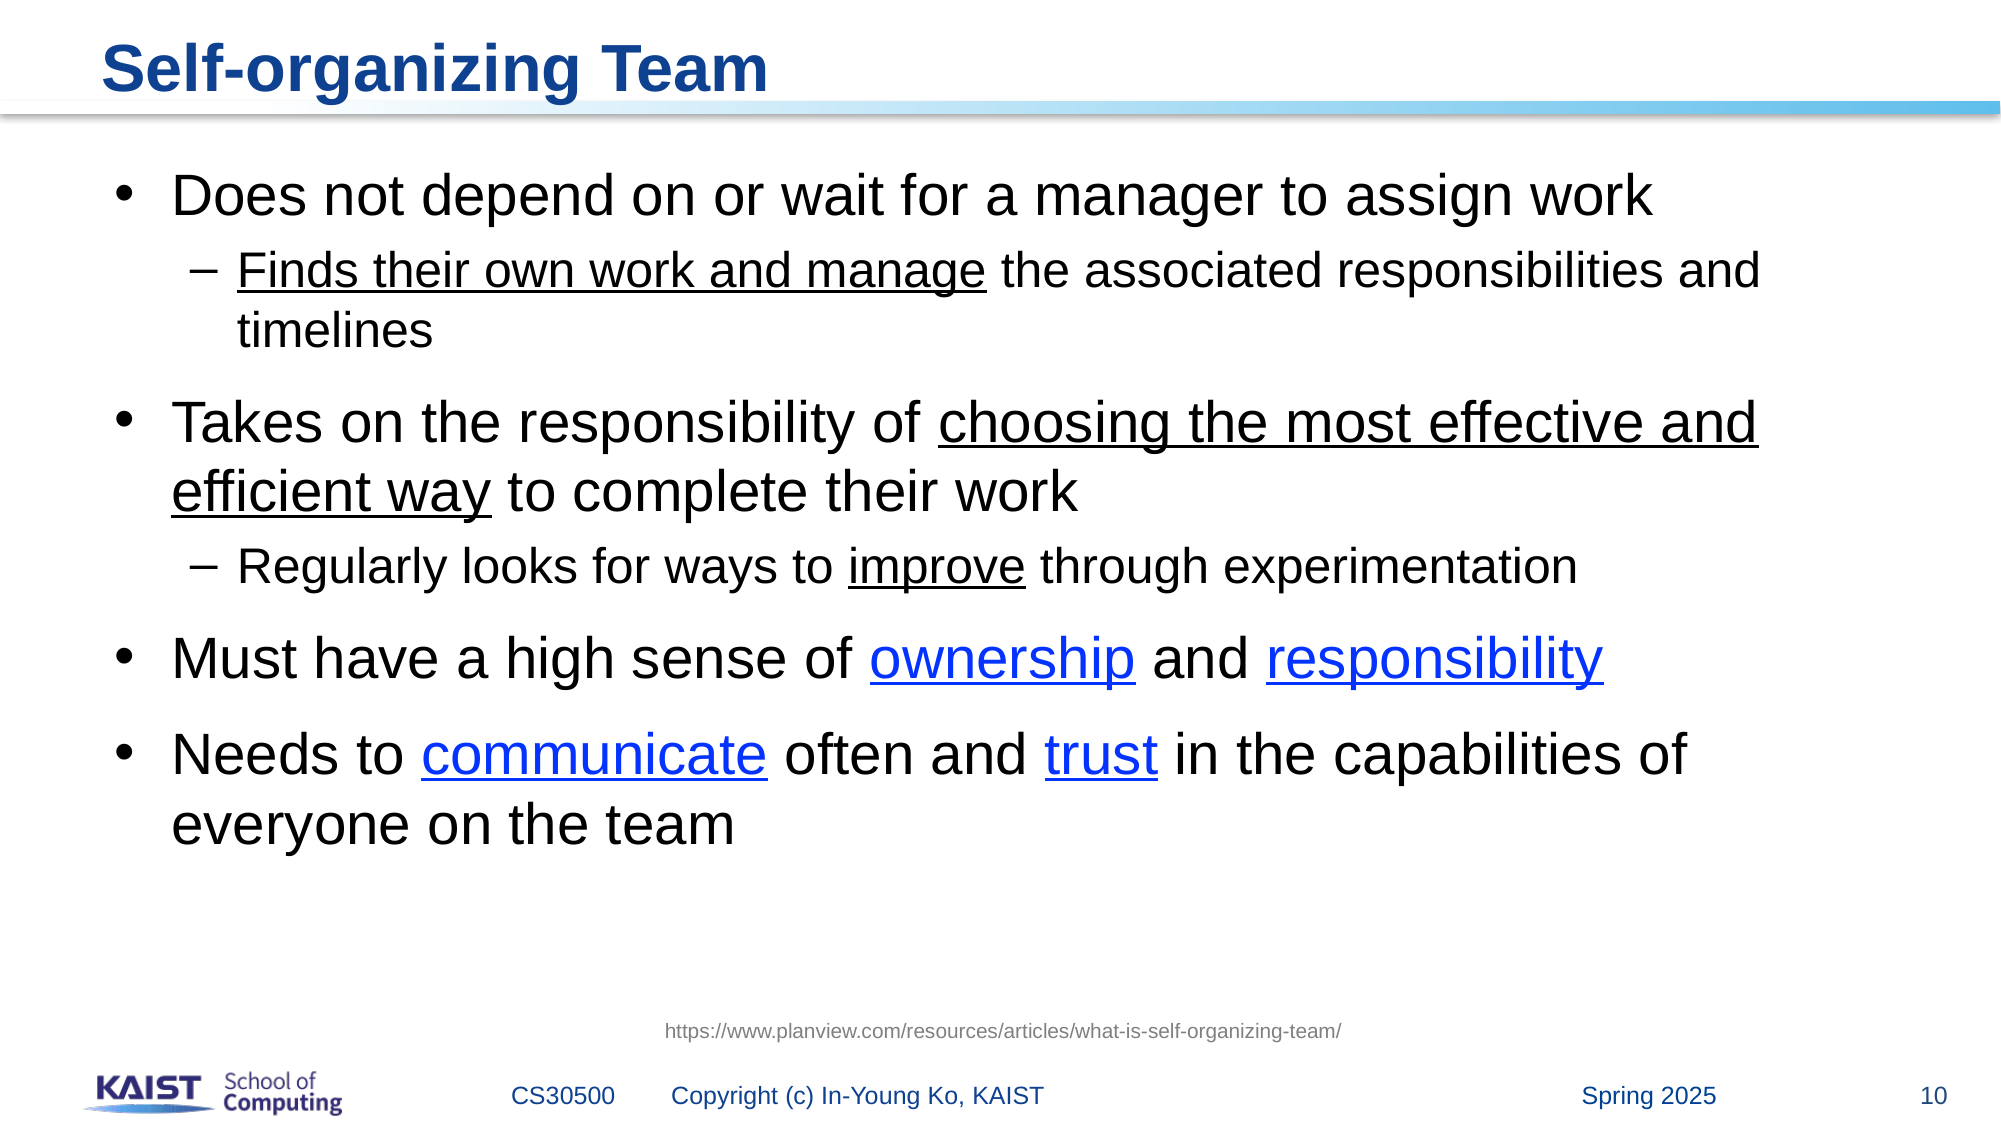

# Self-organizing Team
Does not depend on or wait for a manager to assign work
Finds their own work and manage the associated responsibilities and timelines
Takes on the responsibility of choosing the most effective and efficient way to complete their work
Regularly looks for ways to improve through experimentation
Must have a high sense of ownership and responsibility
Needs to communicate often and trust in the capabilities of everyone on the team

https://www.planview.com/resources/articles/what-is-self-organizing-team/
Spring 2025
CS30500        Copyright (c) In-Young Ko, KAIST
10